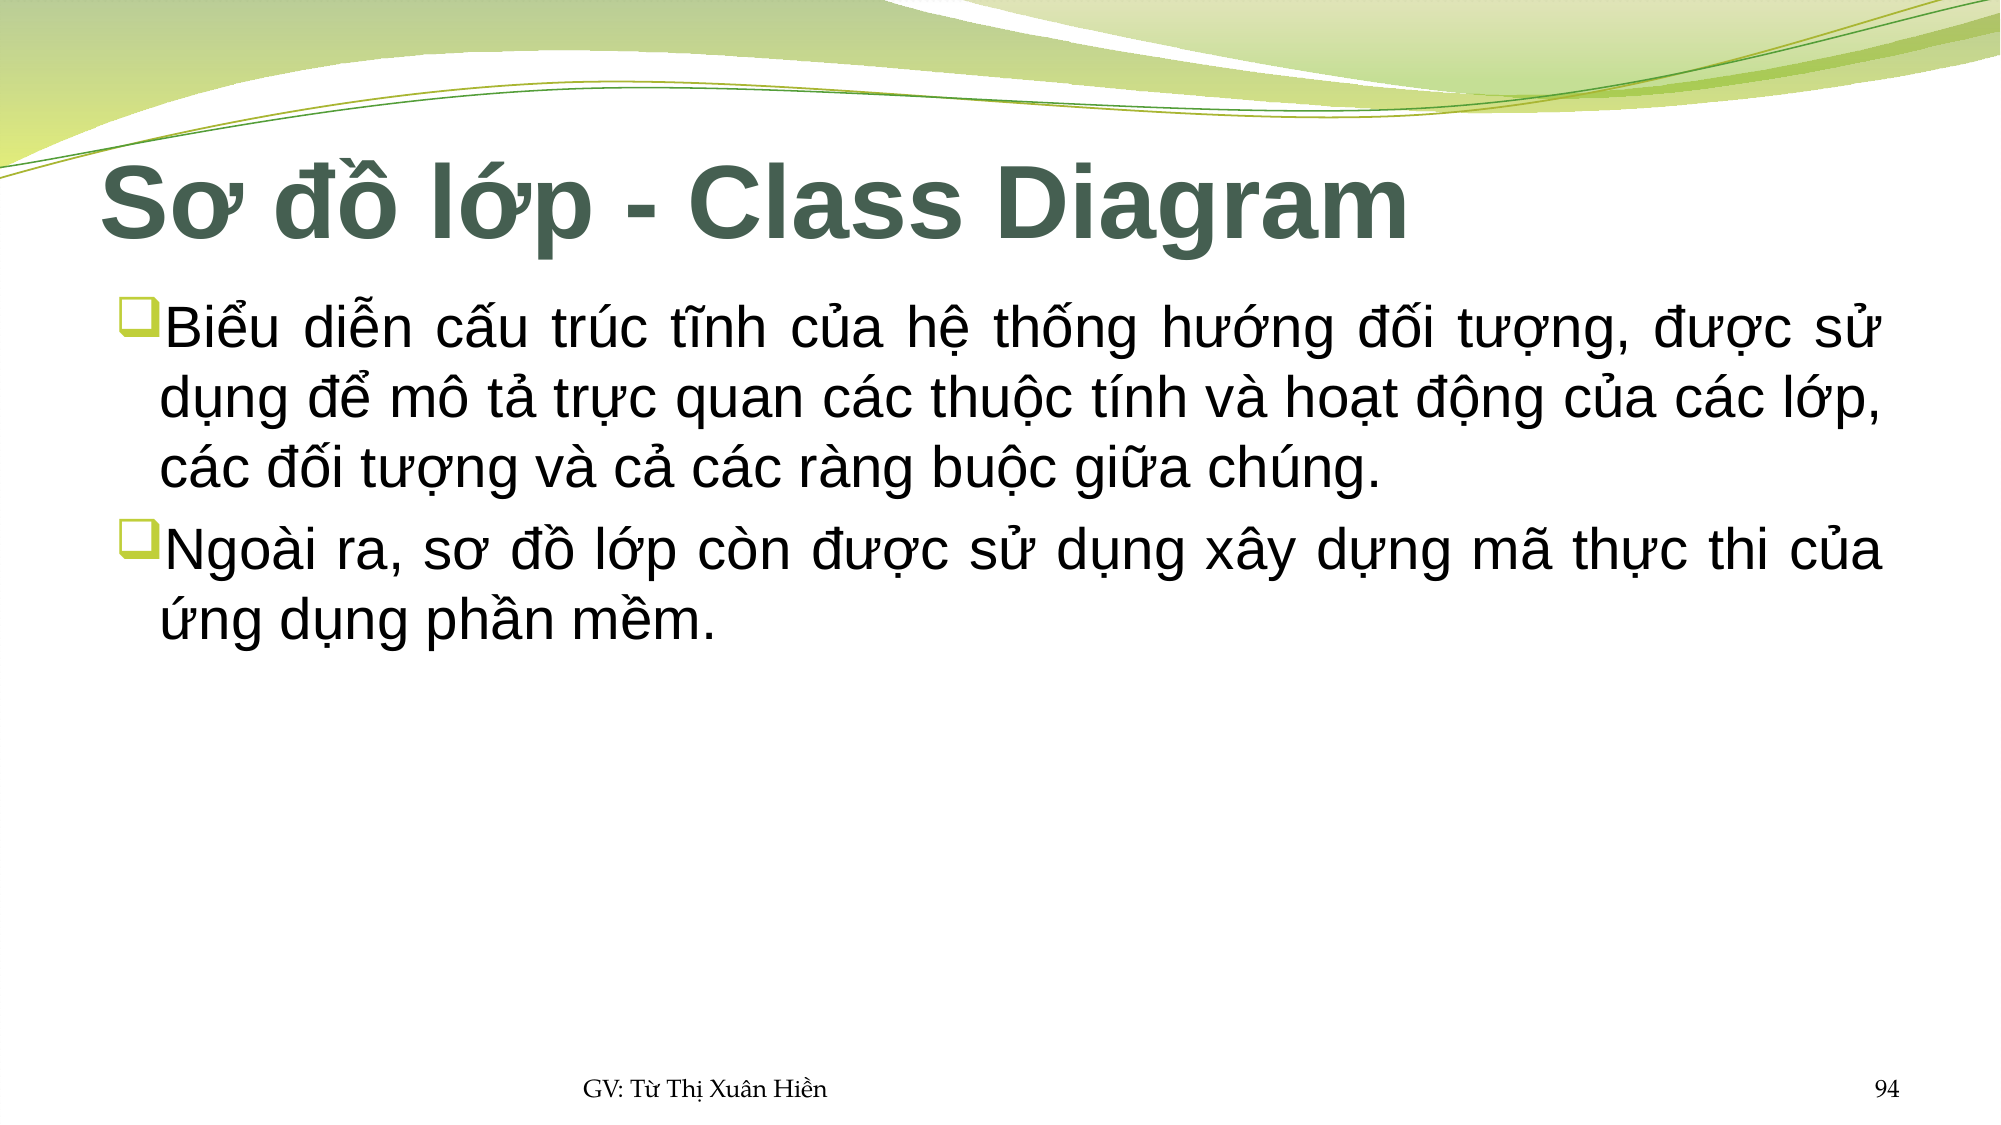

# Sơ đồ lớp - Class Diagram
Biểu diễn cấu trúc tĩnh của hệ thống hướng đối tượng, được sử dụng để mô tả trực quan các thuộc tính và hoạt động của các lớp, các đối tượng và cả các ràng buộc giữa chúng.
Ngoài ra, sơ đồ lớp còn được sử dụng xây dựng mã thực thi của ứng dụng phần mềm.

GV: Từ Thị Xuân Hiền
94